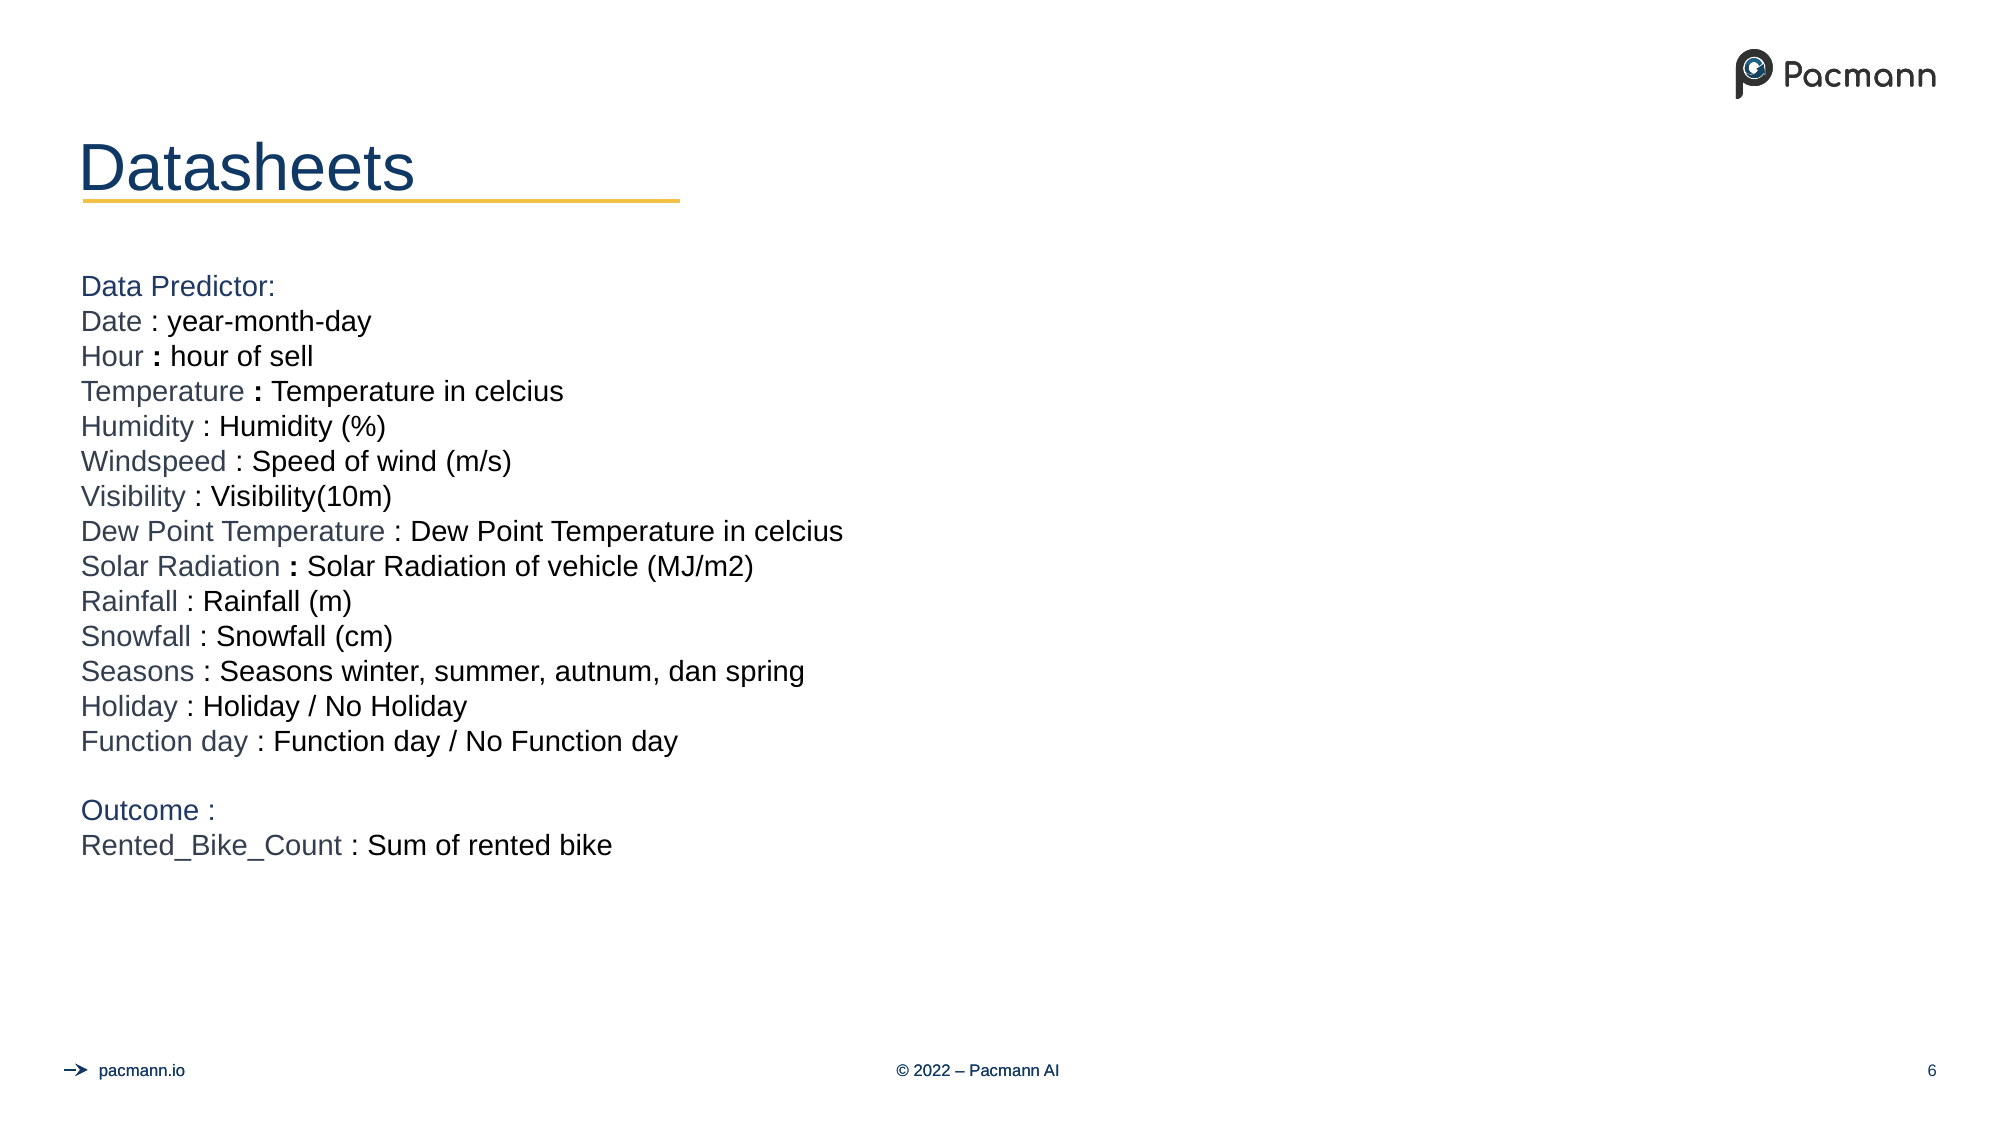

# Datasheets
Data Predictor:
Date : year-month-day
Hour : hour of sell
Temperature : Temperature in celcius
Humidity : Humidity (%)
Windspeed : Speed of wind (m/s)
Visibility : Visibility(10m)
Dew Point Temperature : Dew Point Temperature in celcius
Solar Radiation : Solar Radiation of vehicle (MJ/m2)
Rainfall : Rainfall (m)
Snowfall : Snowfall (cm)
Seasons : Seasons winter, summer, autnum, dan spring
Holiday : Holiday / No Holiday
Function day : Function day / No Function day

Outcome :
Rented_Bike_Count : Sum of rented bike